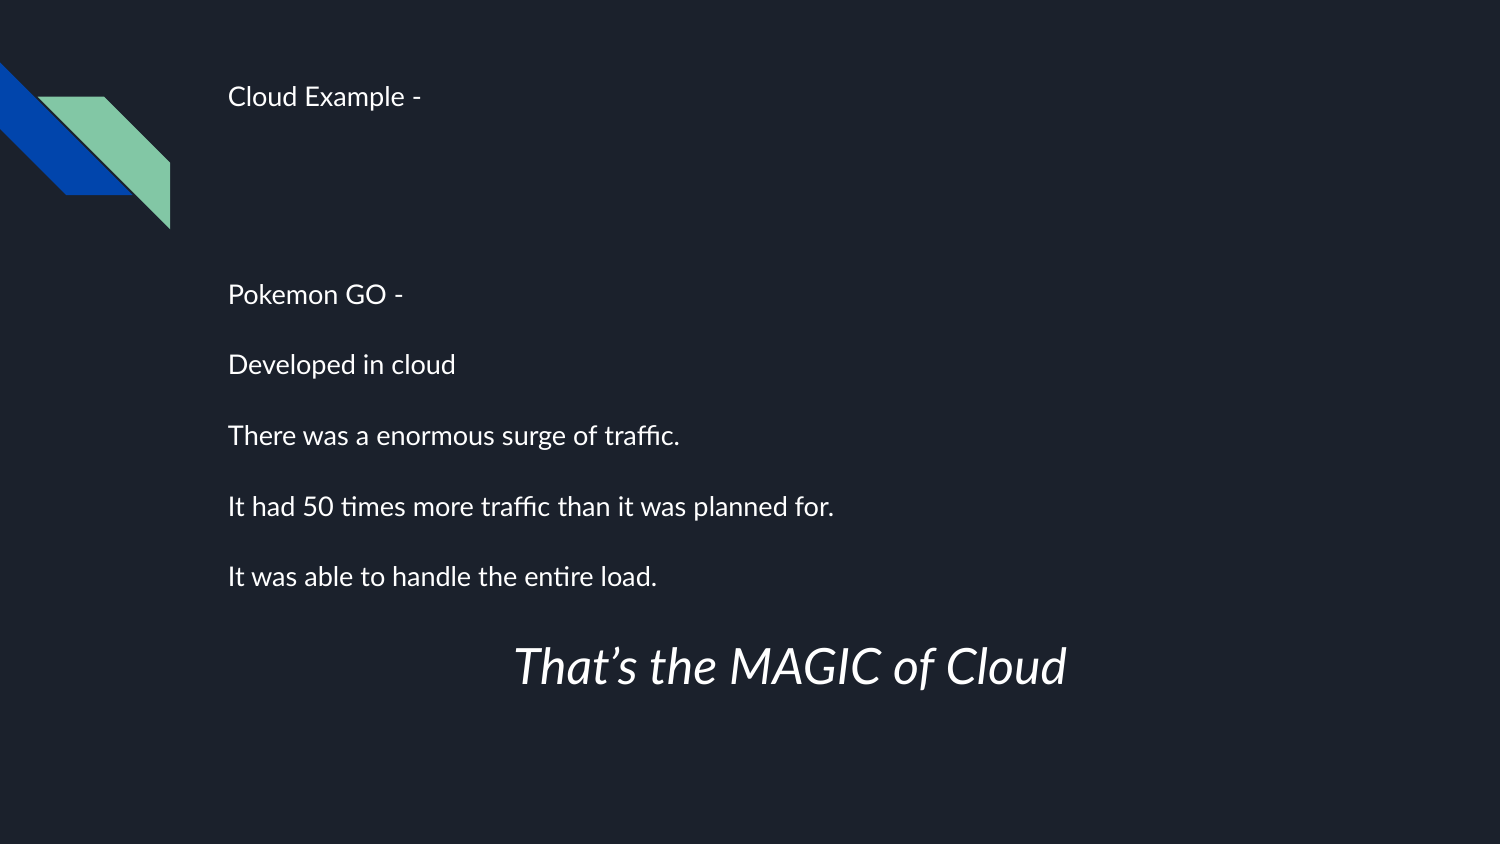

# Cloud Example -
Pokemon GO -
Developed in cloud
There was a enormous surge of traffic.
It had 50 times more traffic than it was planned for.
It was able to handle the entire load.
That’s the MAGIC of Cloud